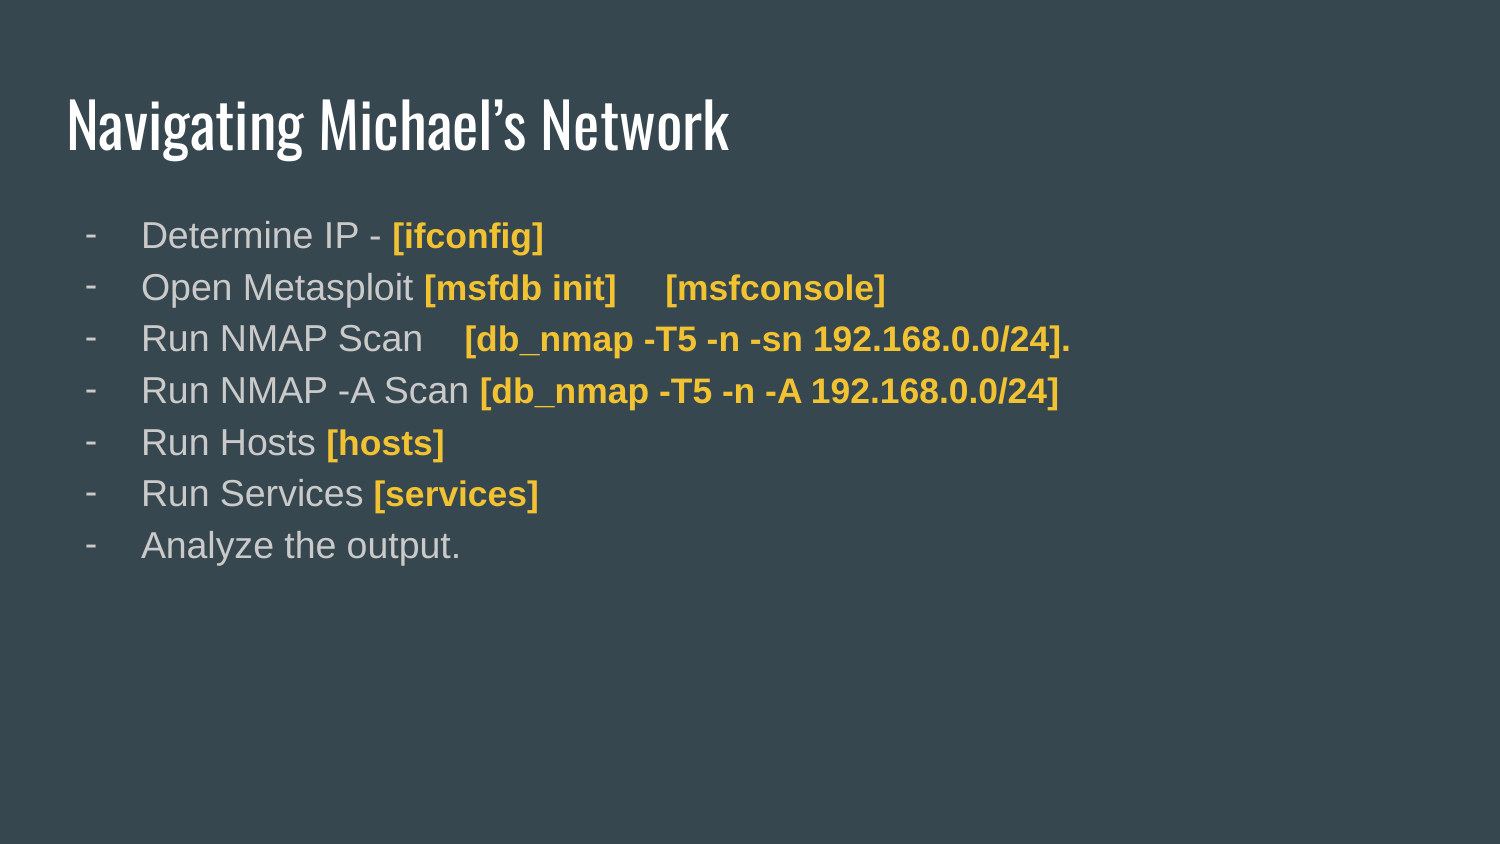

# Navigating Michael’s Network
Determine IP - [ifconfig]
Open Metasploit [msfdb init]     [msfconsole]
Run NMAP Scan    [db_nmap -T5 -n -sn 192.168.0.0/24].
Run NMAP -A Scan [db_nmap -T5 -n -A 192.168.0.0/24]
Run Hosts [hosts]
Run Services [services]
Analyze the output.